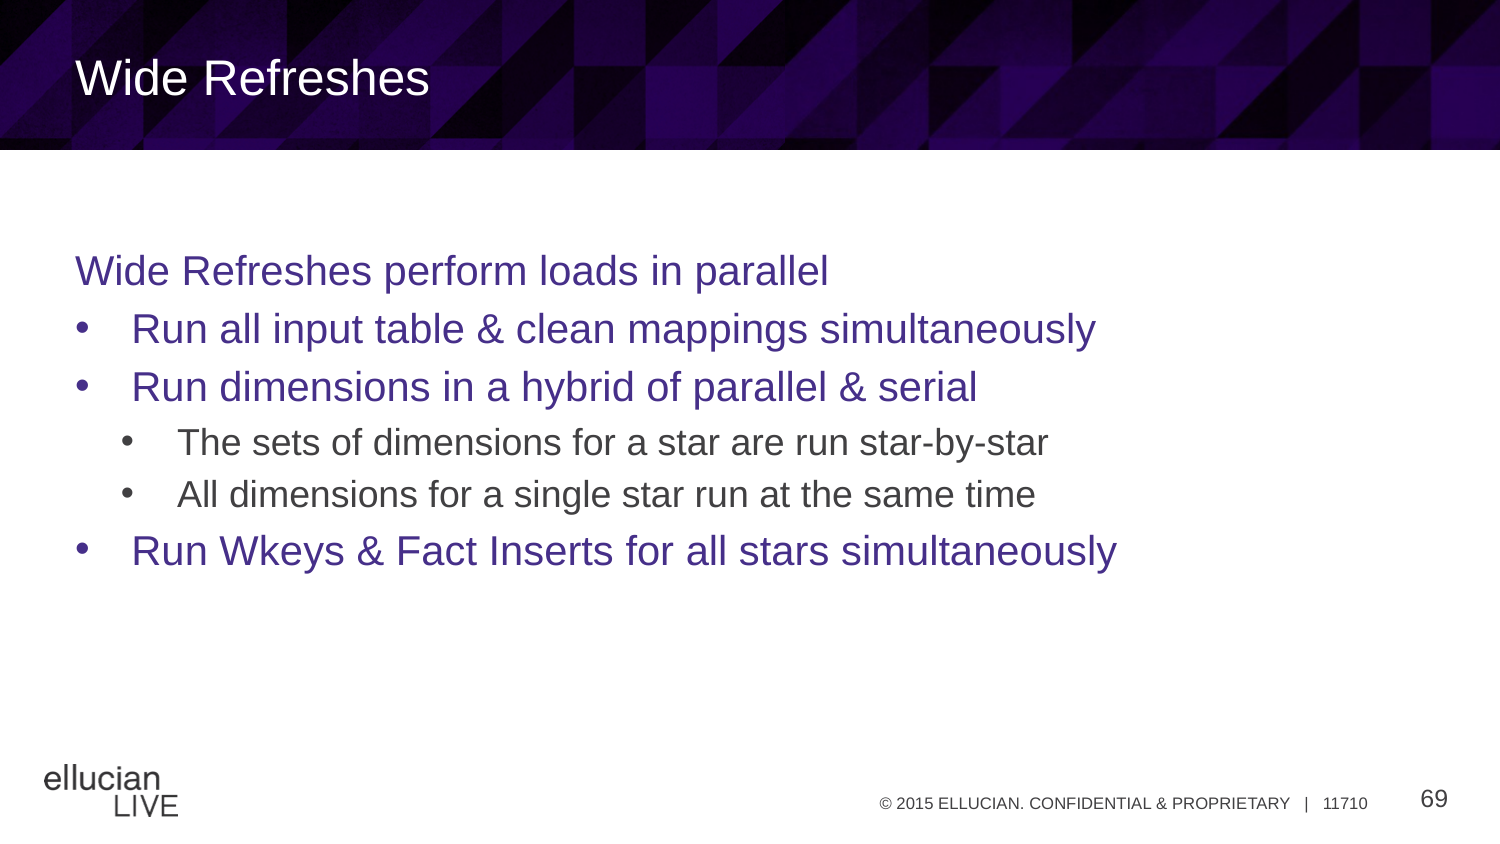

# Wide Refreshes

Wide Refreshes perform loads in parallel
Run all input table & clean mappings simultaneously
Run dimensions in a hybrid of parallel & serial
The sets of dimensions for a star are run star-by-star
All dimensions for a single star run at the same time
Run Wkeys & Fact Inserts for all stars simultaneously